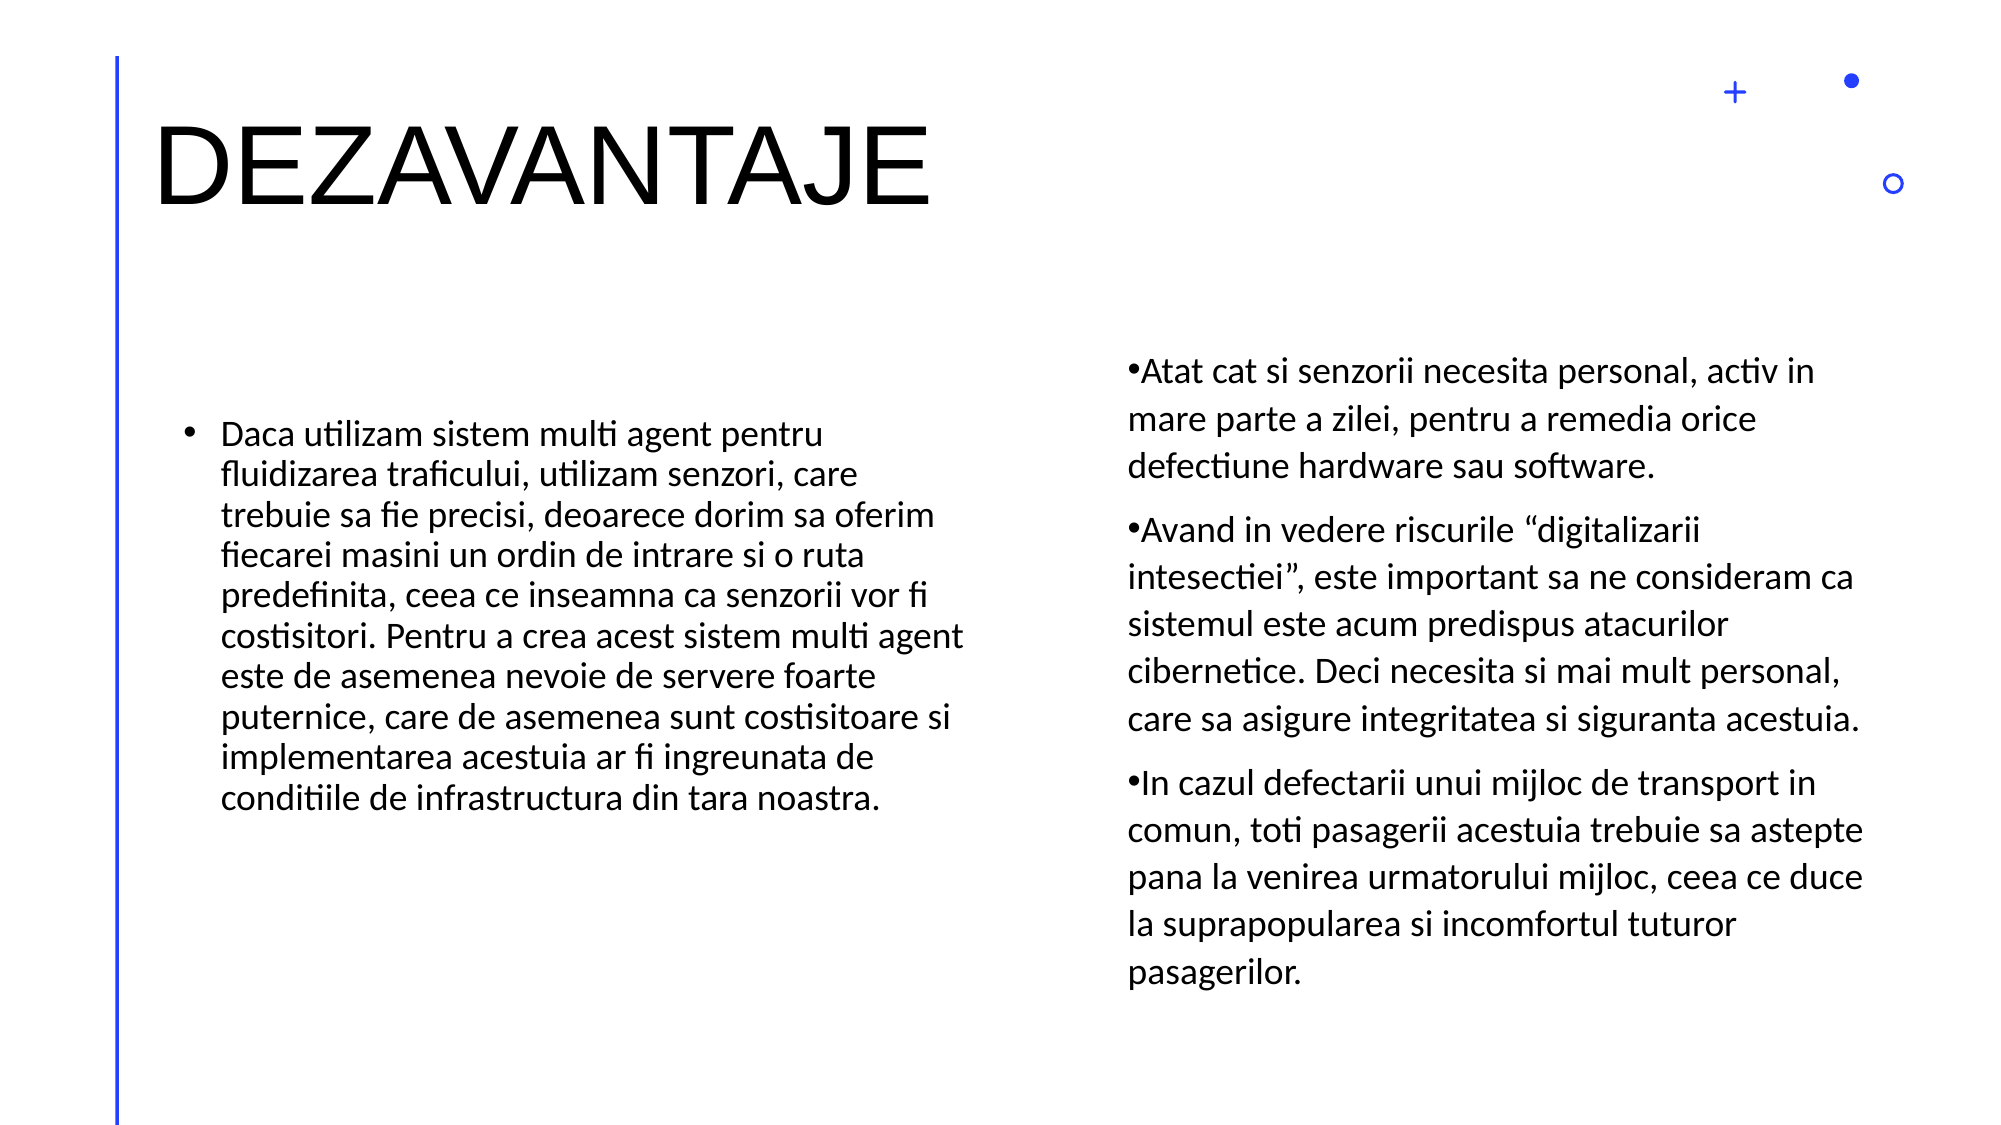

# DEZAVANTAJE

Atat cat si senzorii necesita personal, activ in mare parte a zilei, pentru a remedia orice defectiune hardware sau software.
Avand in vedere riscurile “digitalizarii intesectiei”, este important sa ne consideram ca sistemul este acum predispus atacurilor cibernetice. Deci necesita si mai mult personal, care sa asigure integritatea si siguranta acestuia.
In cazul defectarii unui mijloc de transport in comun, toti pasagerii acestuia trebuie sa astepte pana la venirea urmatorului mijloc, ceea ce duce la suprapopularea si incomfortul tuturor pasagerilor.

Daca utilizam sistem multi agent pentru fluidizarea traficului, utilizam senzori, care trebuie sa fie precisi, deoarece dorim sa oferim fiecarei masini un ordin de intrare si o ruta predefinita, ceea ce inseamna ca senzorii vor fi costisitori. Pentru a crea acest sistem multi agent este de asemenea nevoie de servere foarte puternice, care de asemenea sunt costisitoare si implementarea acestuia ar fi ingreunata de conditiile de infrastructura din tara noastra.